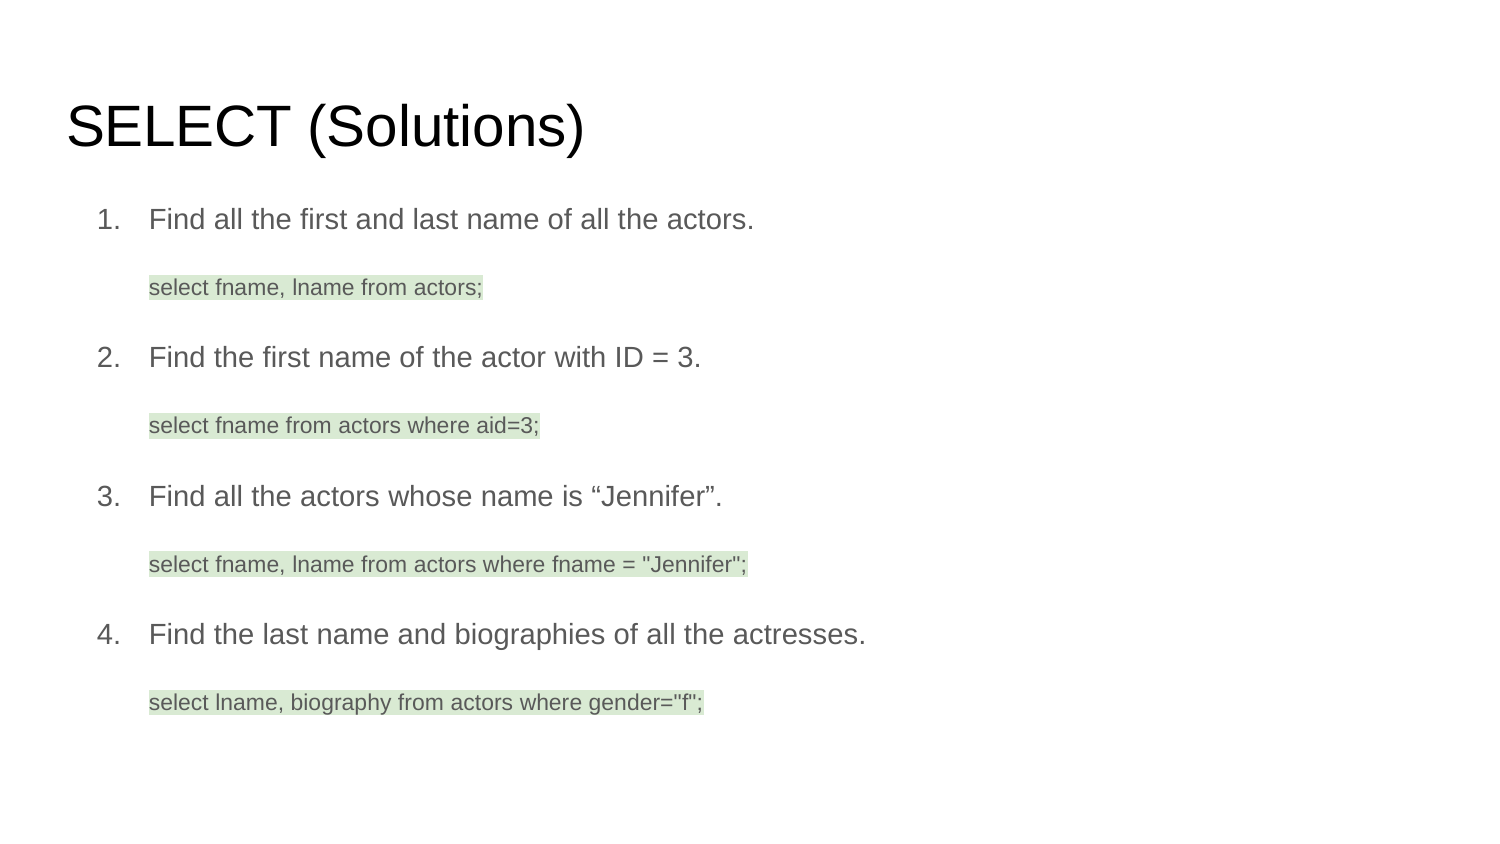

# SELECT (Solutions)

Find all the first and last name of all the actors.
select fname, lname from actors;
Find the first name of the actor with ID = 3.
select fname from actors where aid=3;
Find all the actors whose name is “Jennifer”.
select fname, lname from actors where fname = "Jennifer";
Find the last name and biographies of all the actresses.
select lname, biography from actors where gender="f";